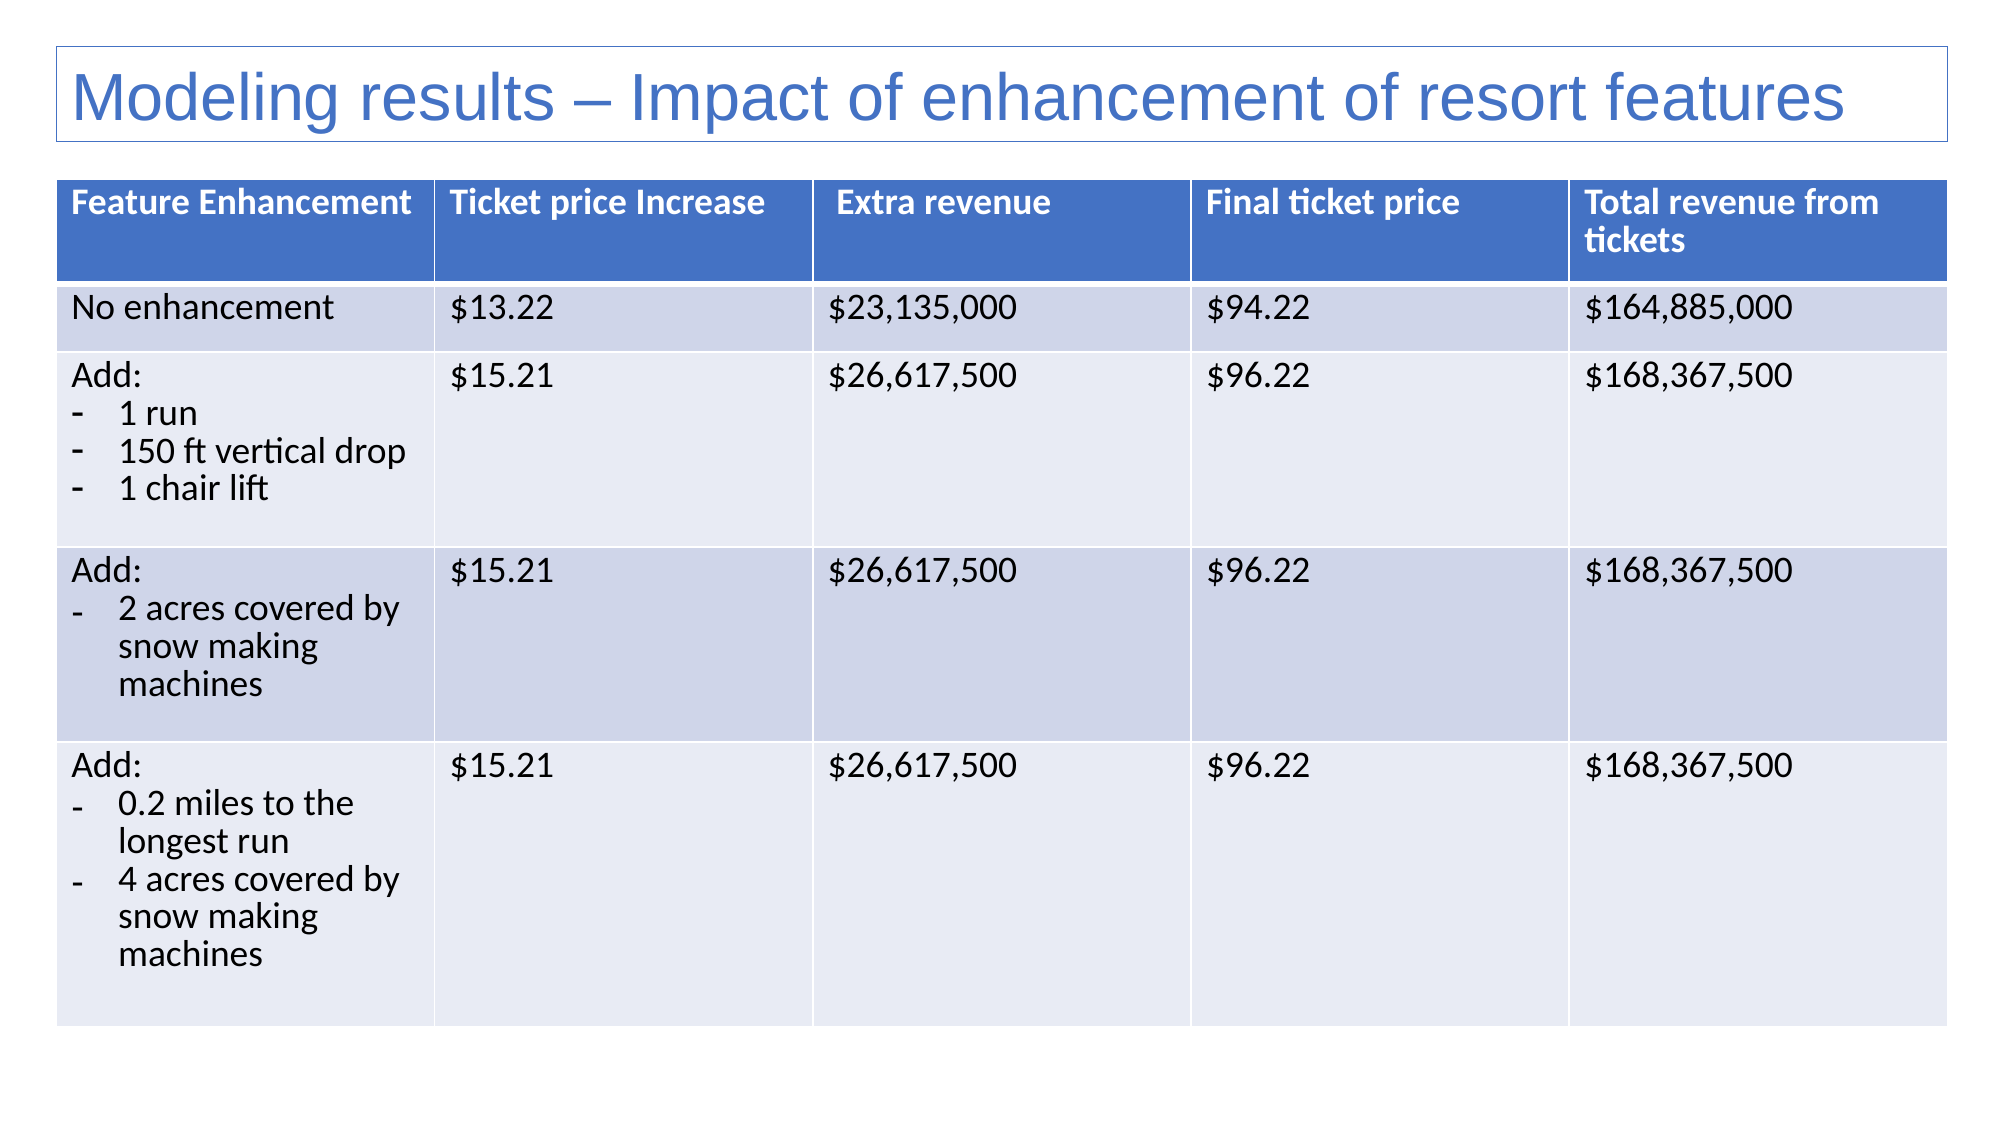

Modeling results – Impact of enhancement of resort features
| Feature Enhancement | Ticket price Increase | Extra revenue | Final ticket price | Total revenue from tickets |
| --- | --- | --- | --- | --- |
| No enhancement | $13.22 | $23,135,000 | $94.22 | $164,885,000 |
| Add: 1 run 150 ft vertical drop 1 chair lift | $15.21 | $26,617,500 | $96.22 | $168,367,500 |
| Add: 2 acres covered by snow making machines | $15.21 | $26,617,500 | $96.22 | $168,367,500 |
| Add: 0.2 miles to the longest run 4 acres covered by snow making machines | $15.21 | $26,617,500 | $96.22 | $168,367,500 |